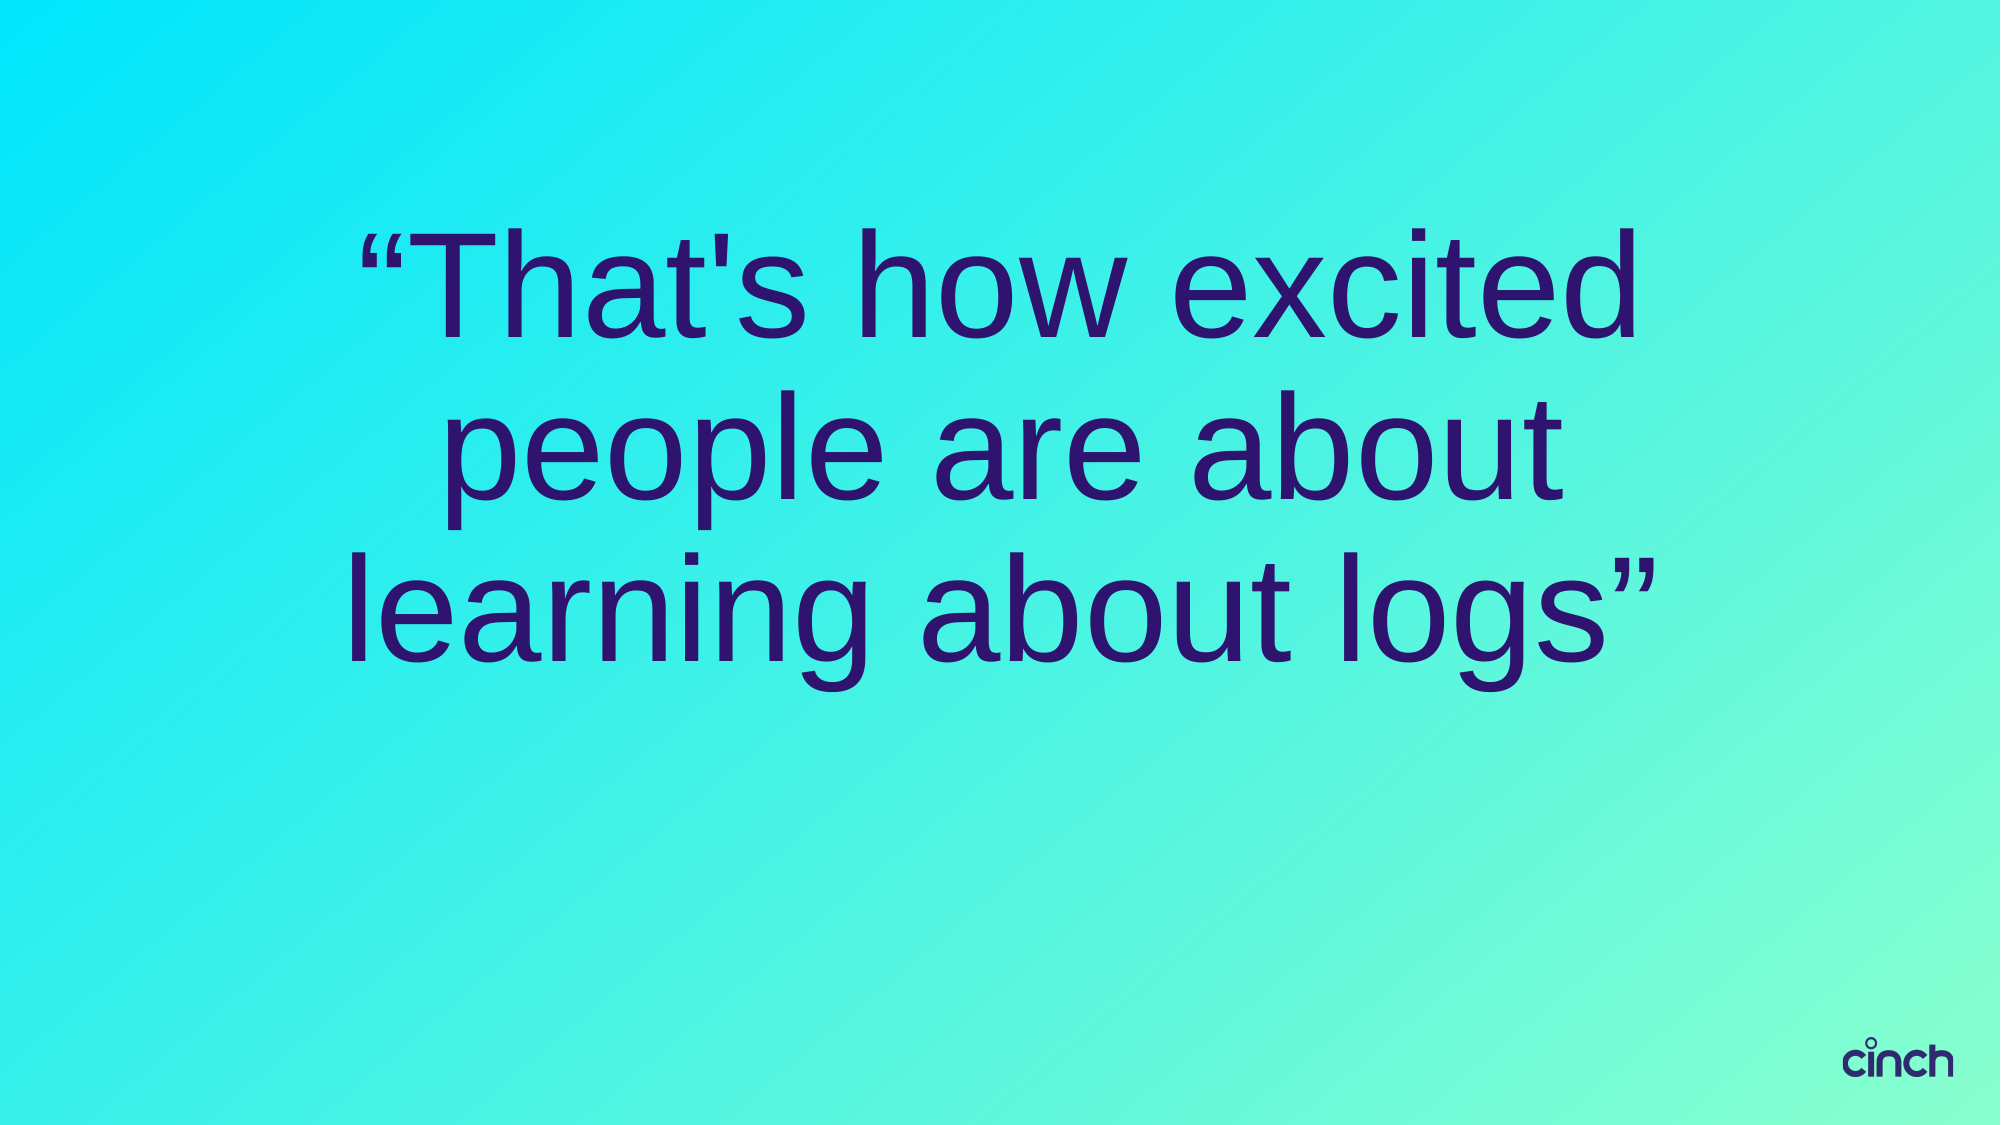

# “That's how excited people are about learning about logs”